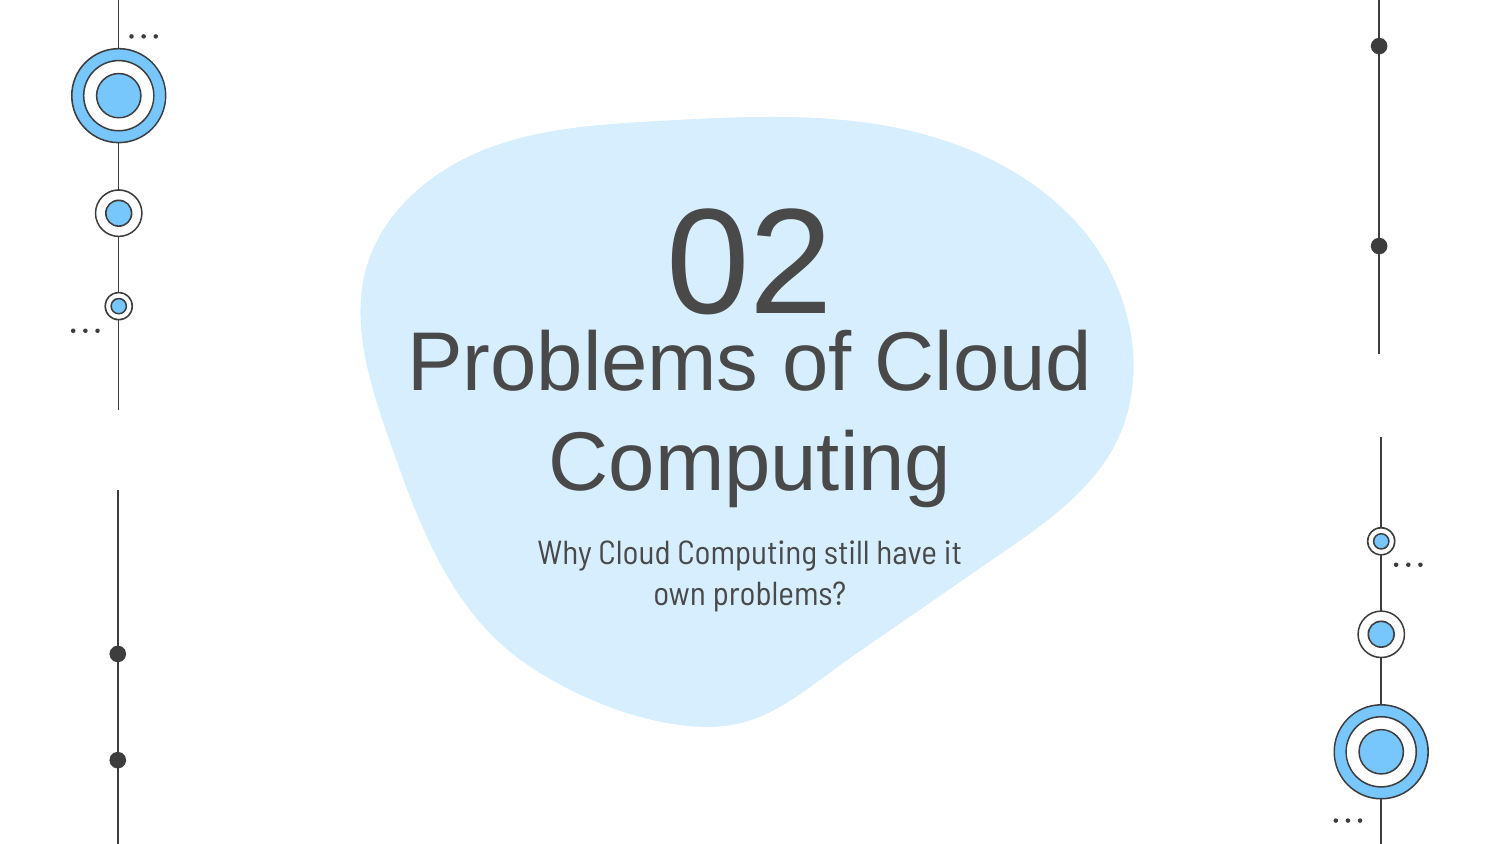

02
# Problems of Cloud Computing
Why Cloud Computing still have it own problems?